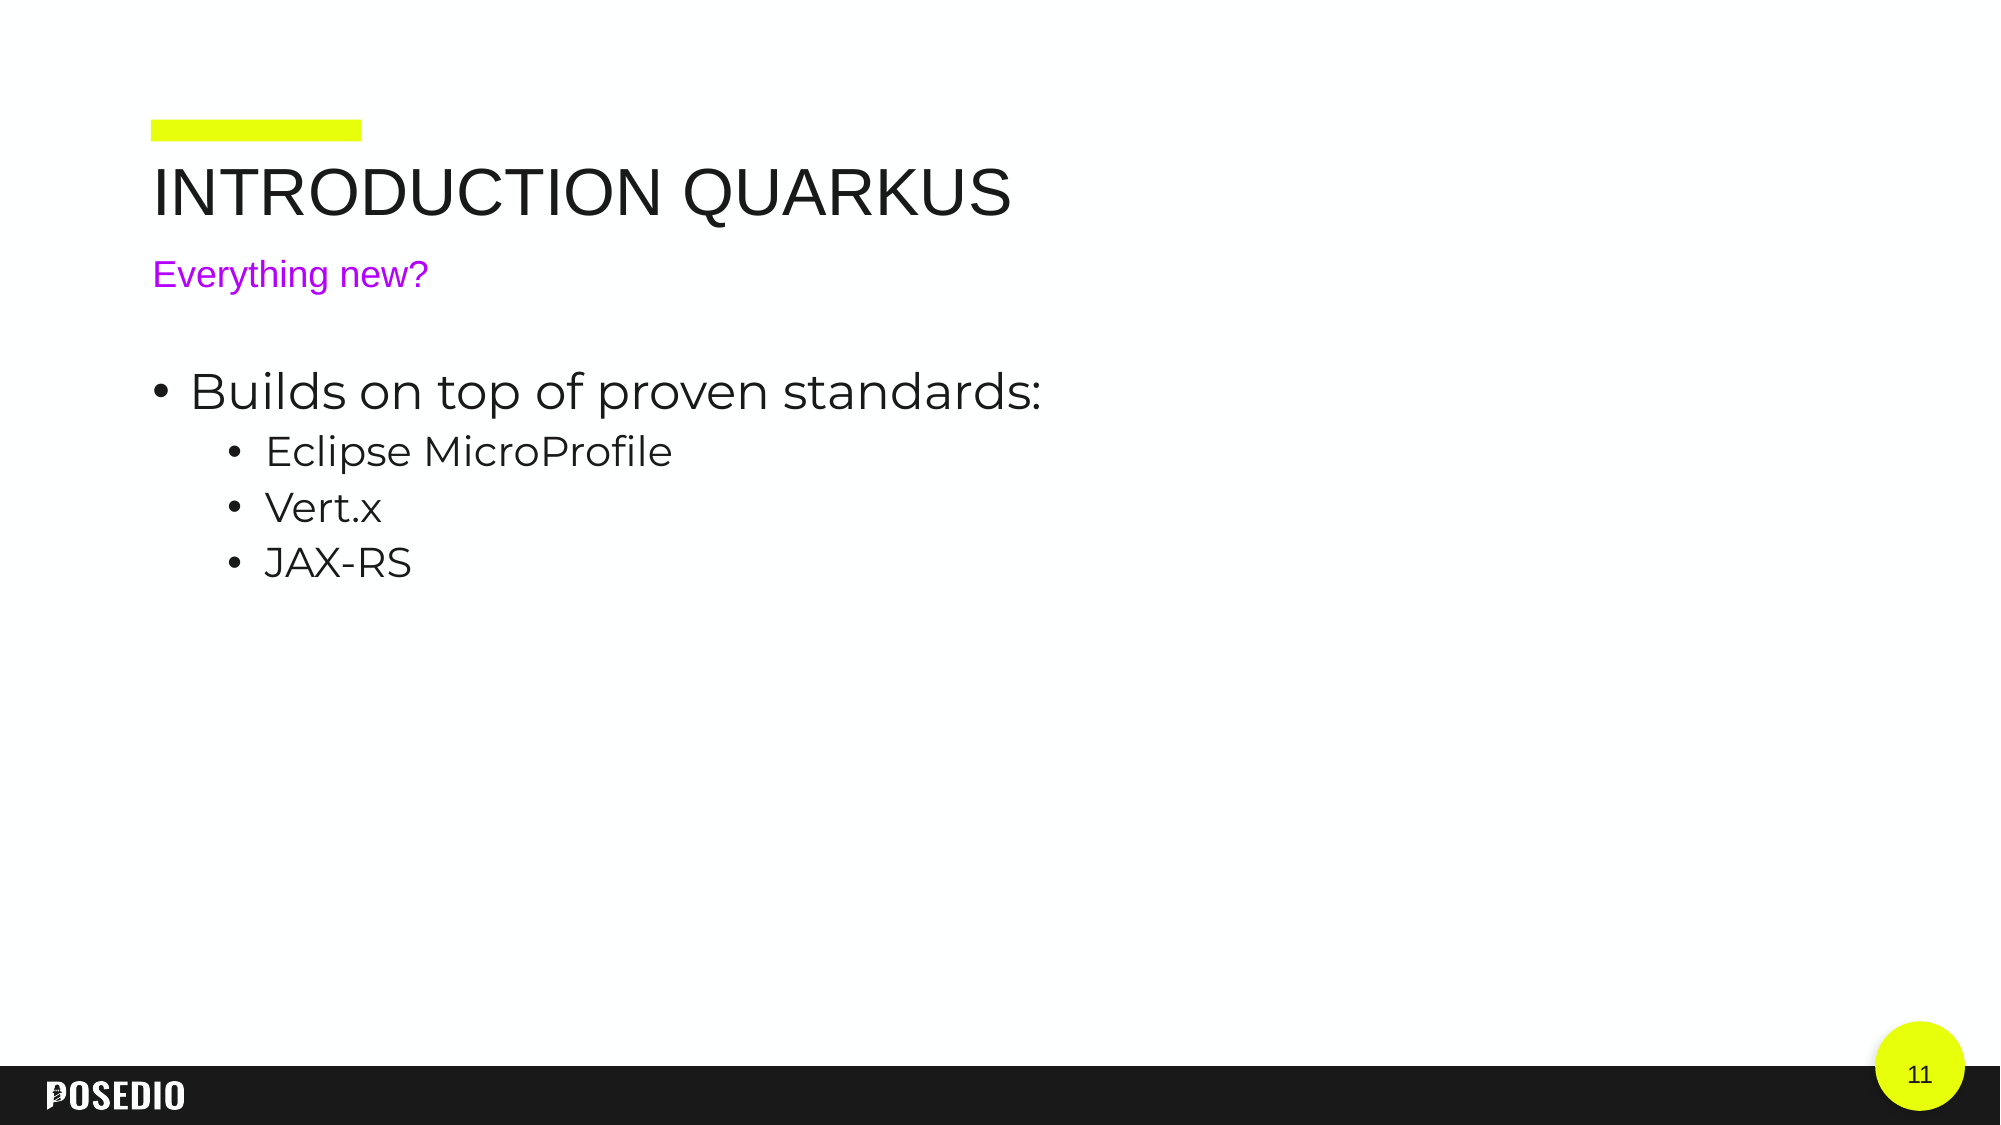

# Introduction quarkus
Everything new?
Builds on top of proven standards:
Eclipse MicroProfile
Vert.x
JAX-RS